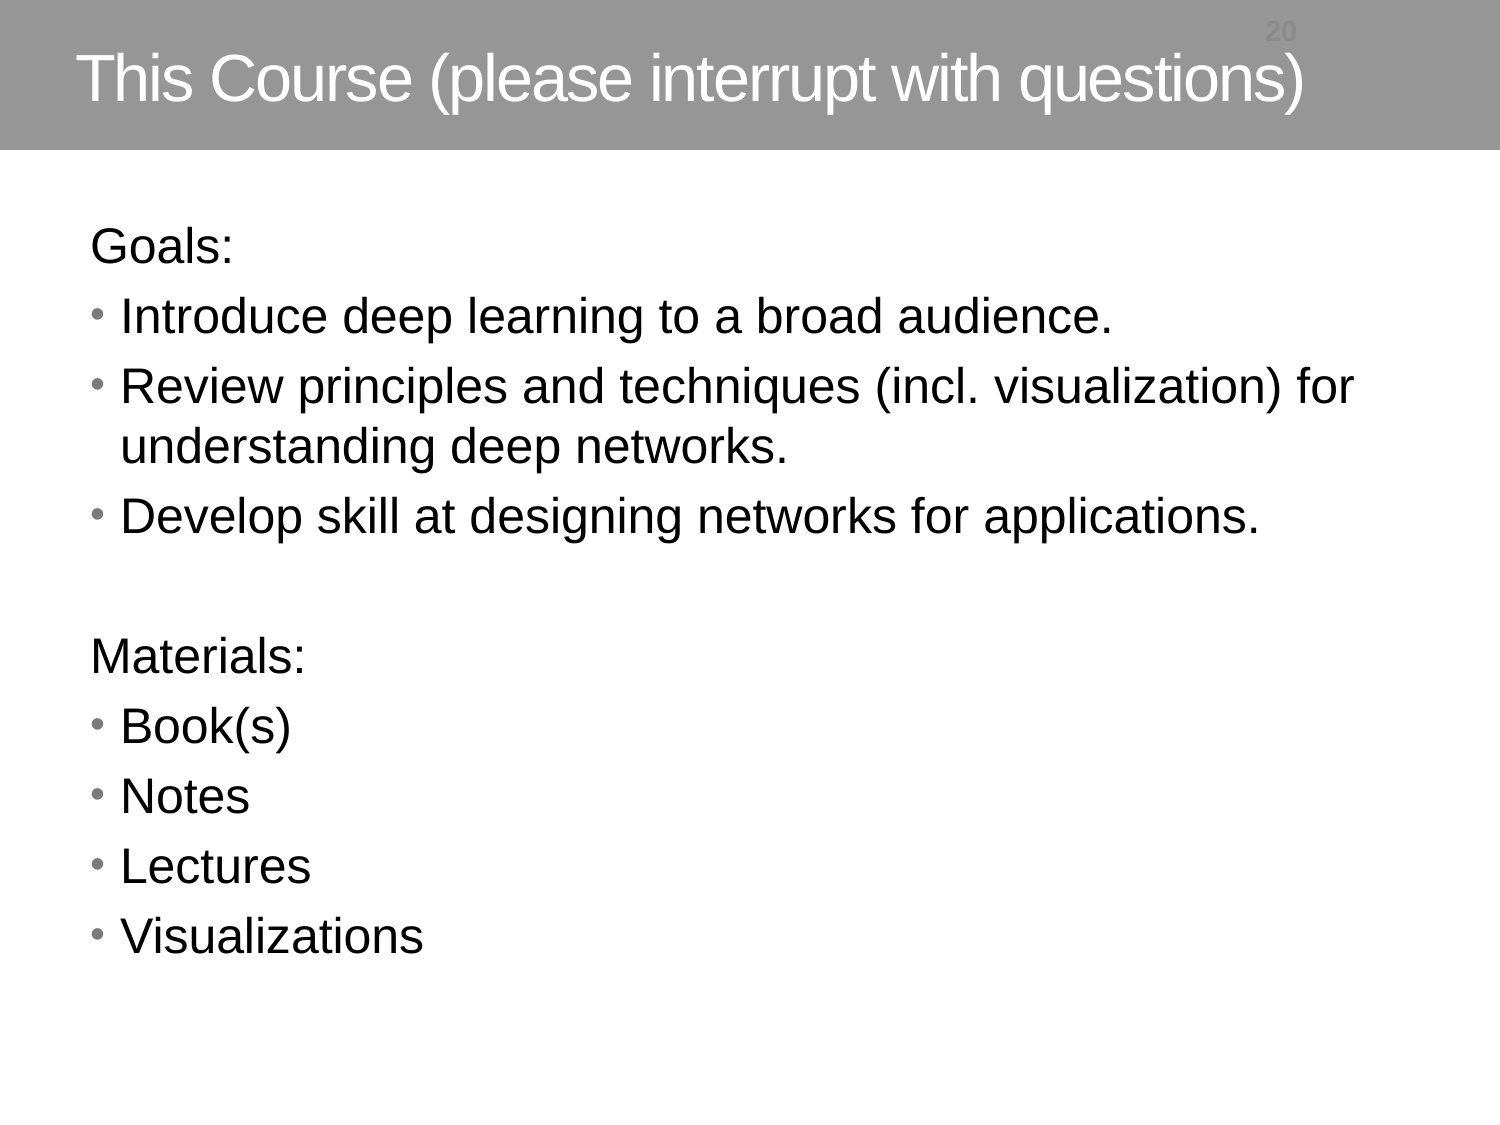

# This Course (please interrupt with questions)
20
Goals:
Introduce deep learning to a broad audience.
Review principles and techniques (incl. visualization) for understanding deep networks.
Develop skill at designing networks for applications.

Materials:
Book(s)
Notes
Lectures
Visualizations